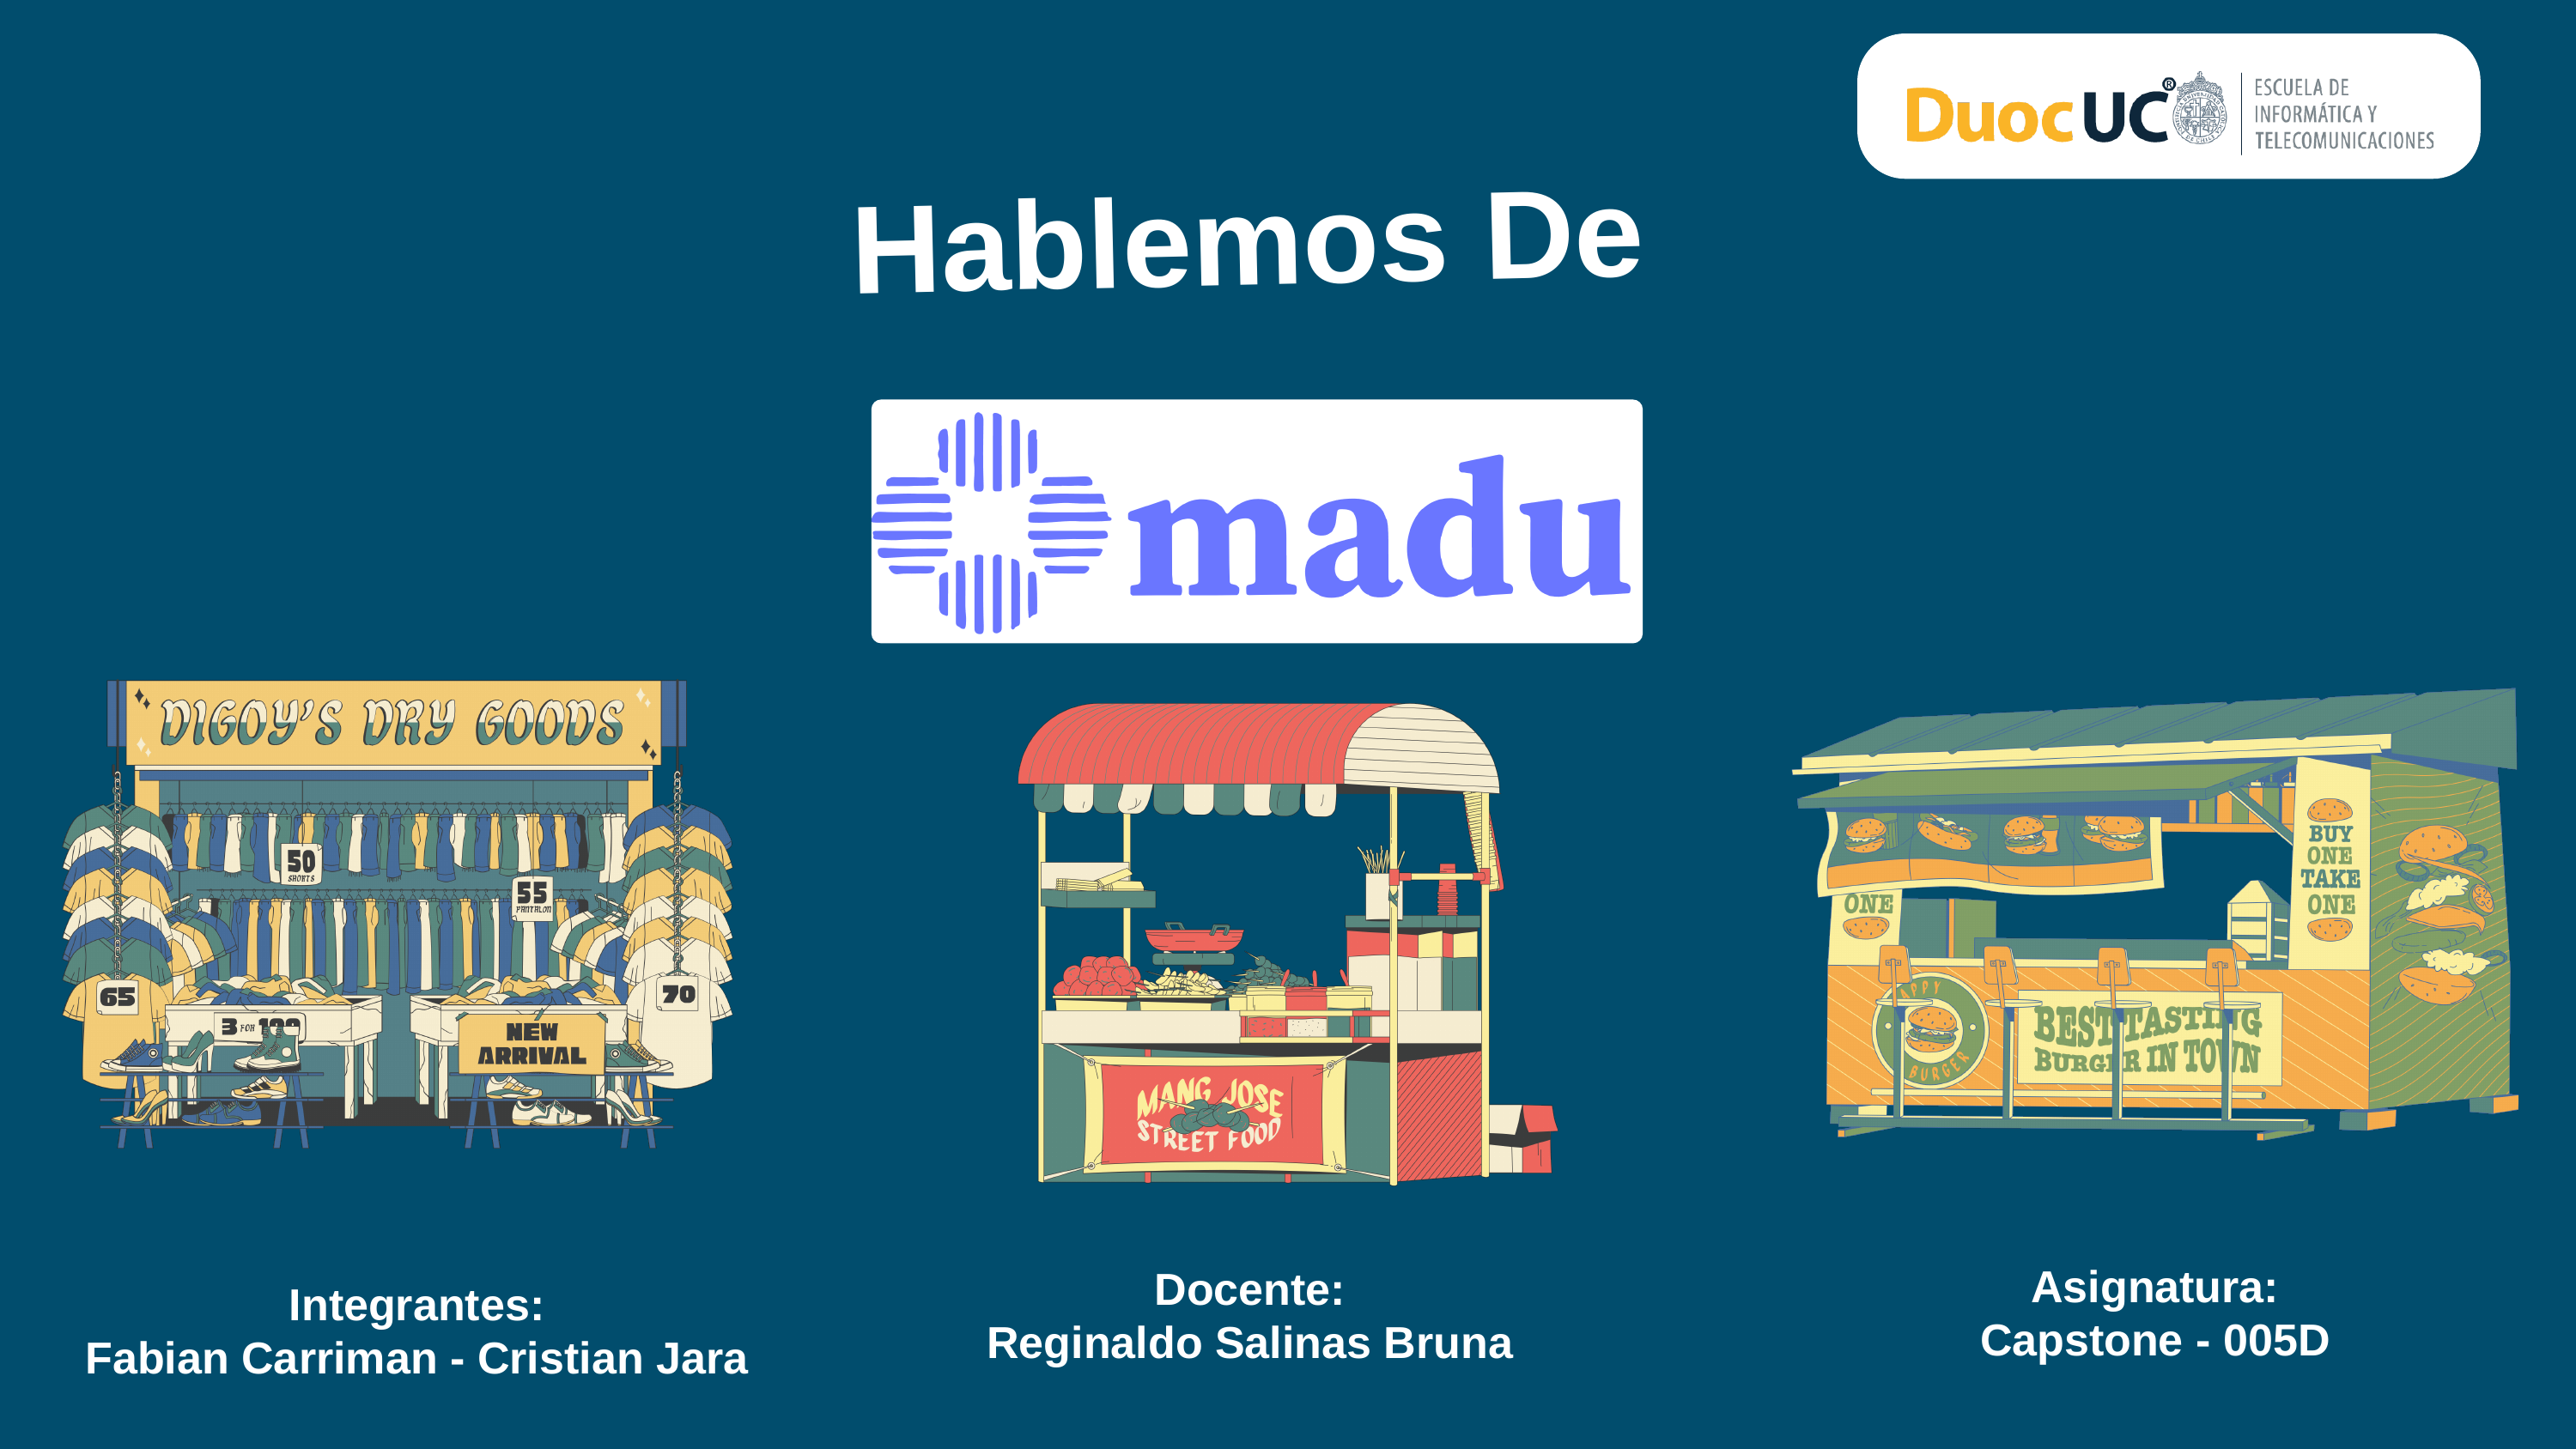

Hablemos De

Asignatura:
Capstone - 005D
Docente:
Reginaldo Salinas Bruna
Integrantes:
Fabian Carriman - Cristian Jara